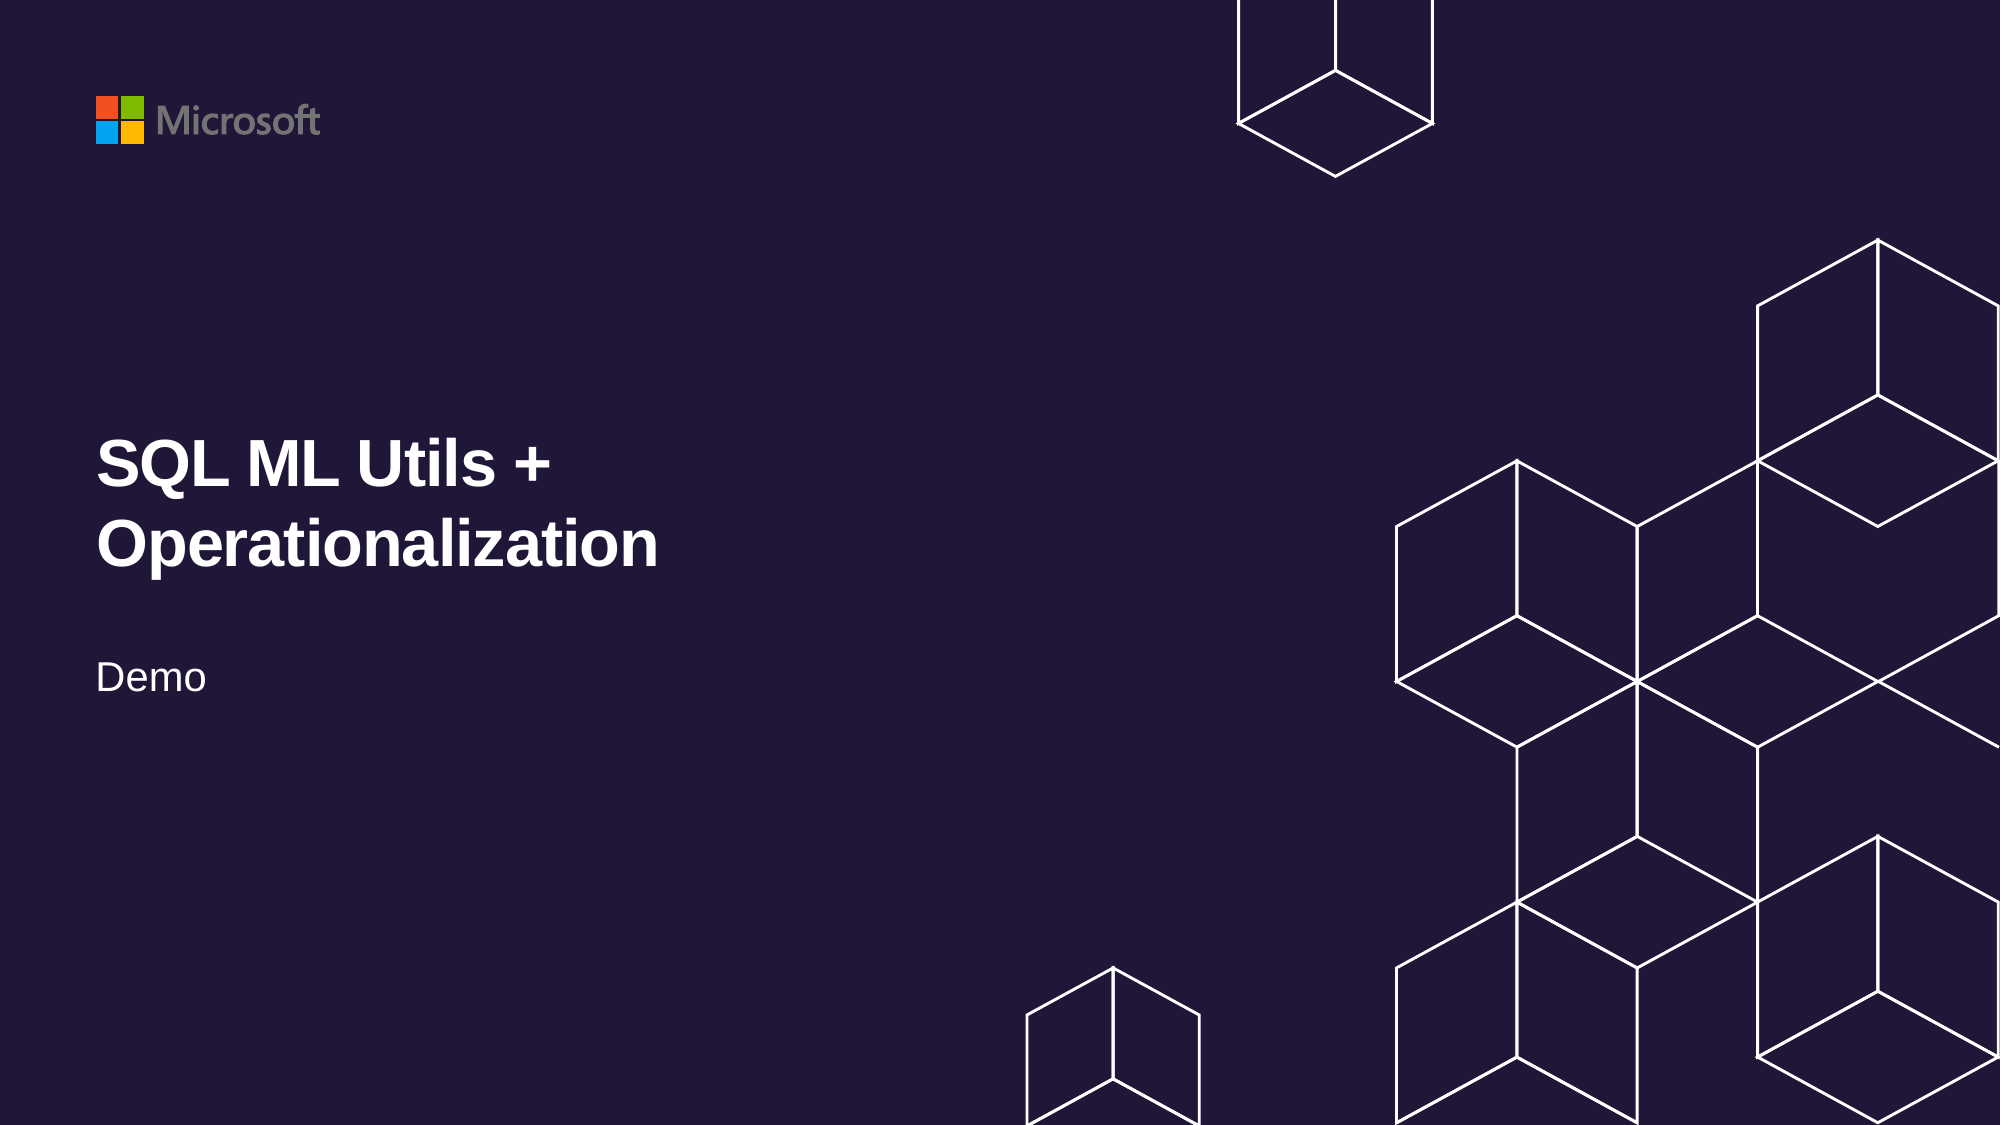

# SQL ML Utils + Operationalization
Demo